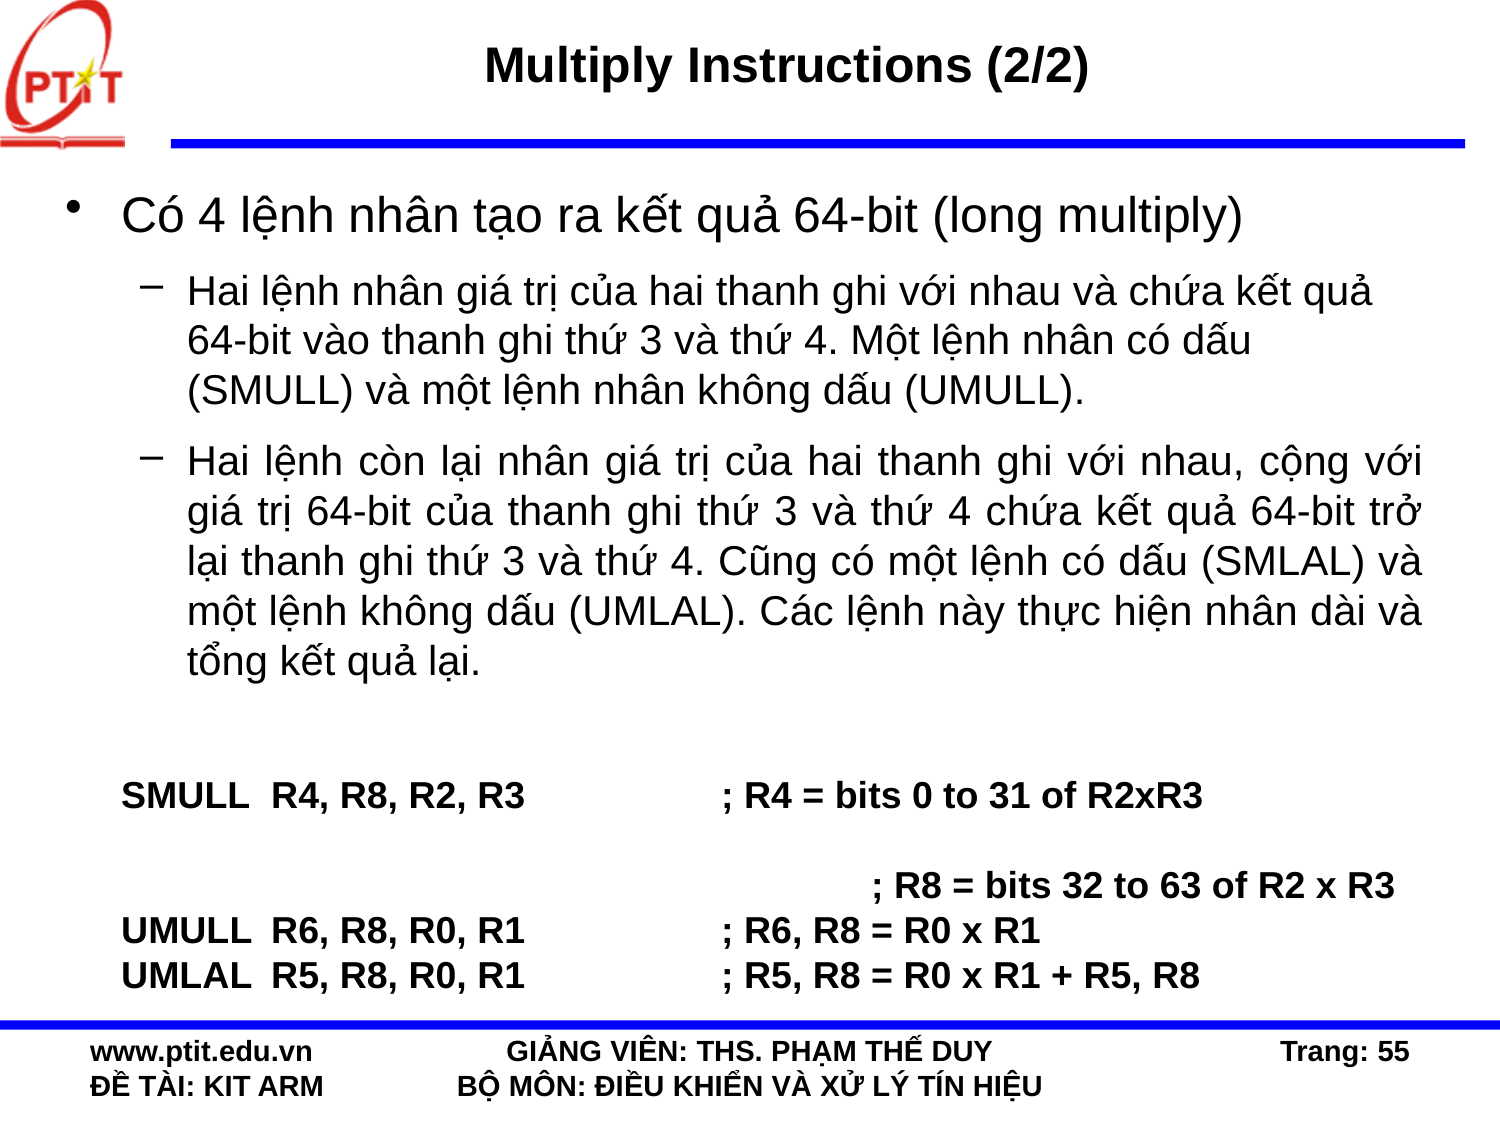

# Multiply Instructions (2/2)
Có 4 lệnh nhân tạo ra kết quả 64-bit (long multiply)
Hai lệnh nhân giá trị của hai thanh ghi với nhau và chứa kết quả 64-bit vào thanh ghi thứ 3 và thứ 4. Một lệnh nhân có dấu (SMULL) và một lệnh nhân không dấu (UMULL).
Hai lệnh còn lại nhân giá trị của hai thanh ghi với nhau, cộng với giá trị 64-bit của thanh ghi thứ 3 và thứ 4 chứa kết quả 64-bit trở lại thanh ghi thứ 3 và thứ 4. Cũng có một lệnh có dấu (SMLAL) và một lệnh không dấu (UMLAL). Các lệnh này thực hiện nhân dài và tổng kết quả lại.

	SMULL	R4, R8, R2, R3		; R4 = bits 0 to 31 of R2xR3														; R8 = bits 32 to 63 of R2 x R3
UMULL	R6, R8, R0, R1		; R6, R8 = R0 x R1
UMLAL	R5, R8, R0, R1		; R5, R8 = R0 x R1 + R5, R8

www.ptit.edu.vn
ĐỀ TÀI: KIT ARM
GIẢNG VIÊN: THS. PHẠM THẾ DUY
BỘ MÔN: ĐIỀU KHIỂN VÀ XỬ LÝ TÍN HIỆU
Trang: 55